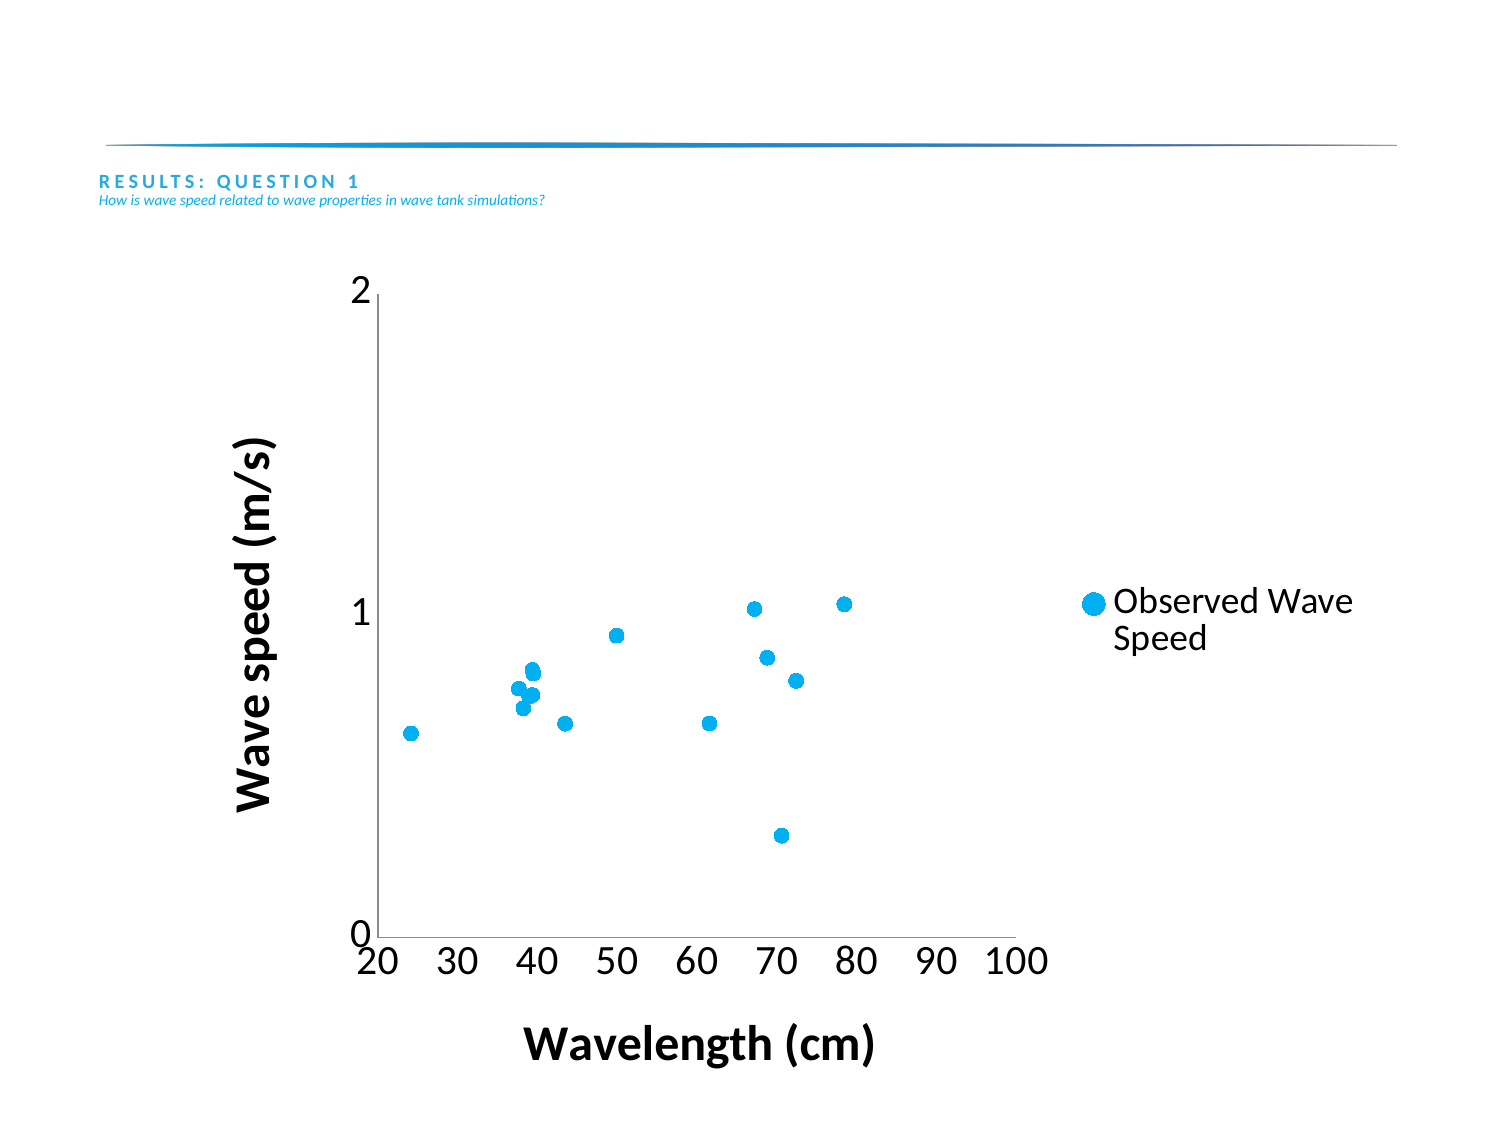

### Chart

| Category |  |
|---|---|
# Results: Question 1
How is wave speed related to wave properties in wave tank simulations?

16